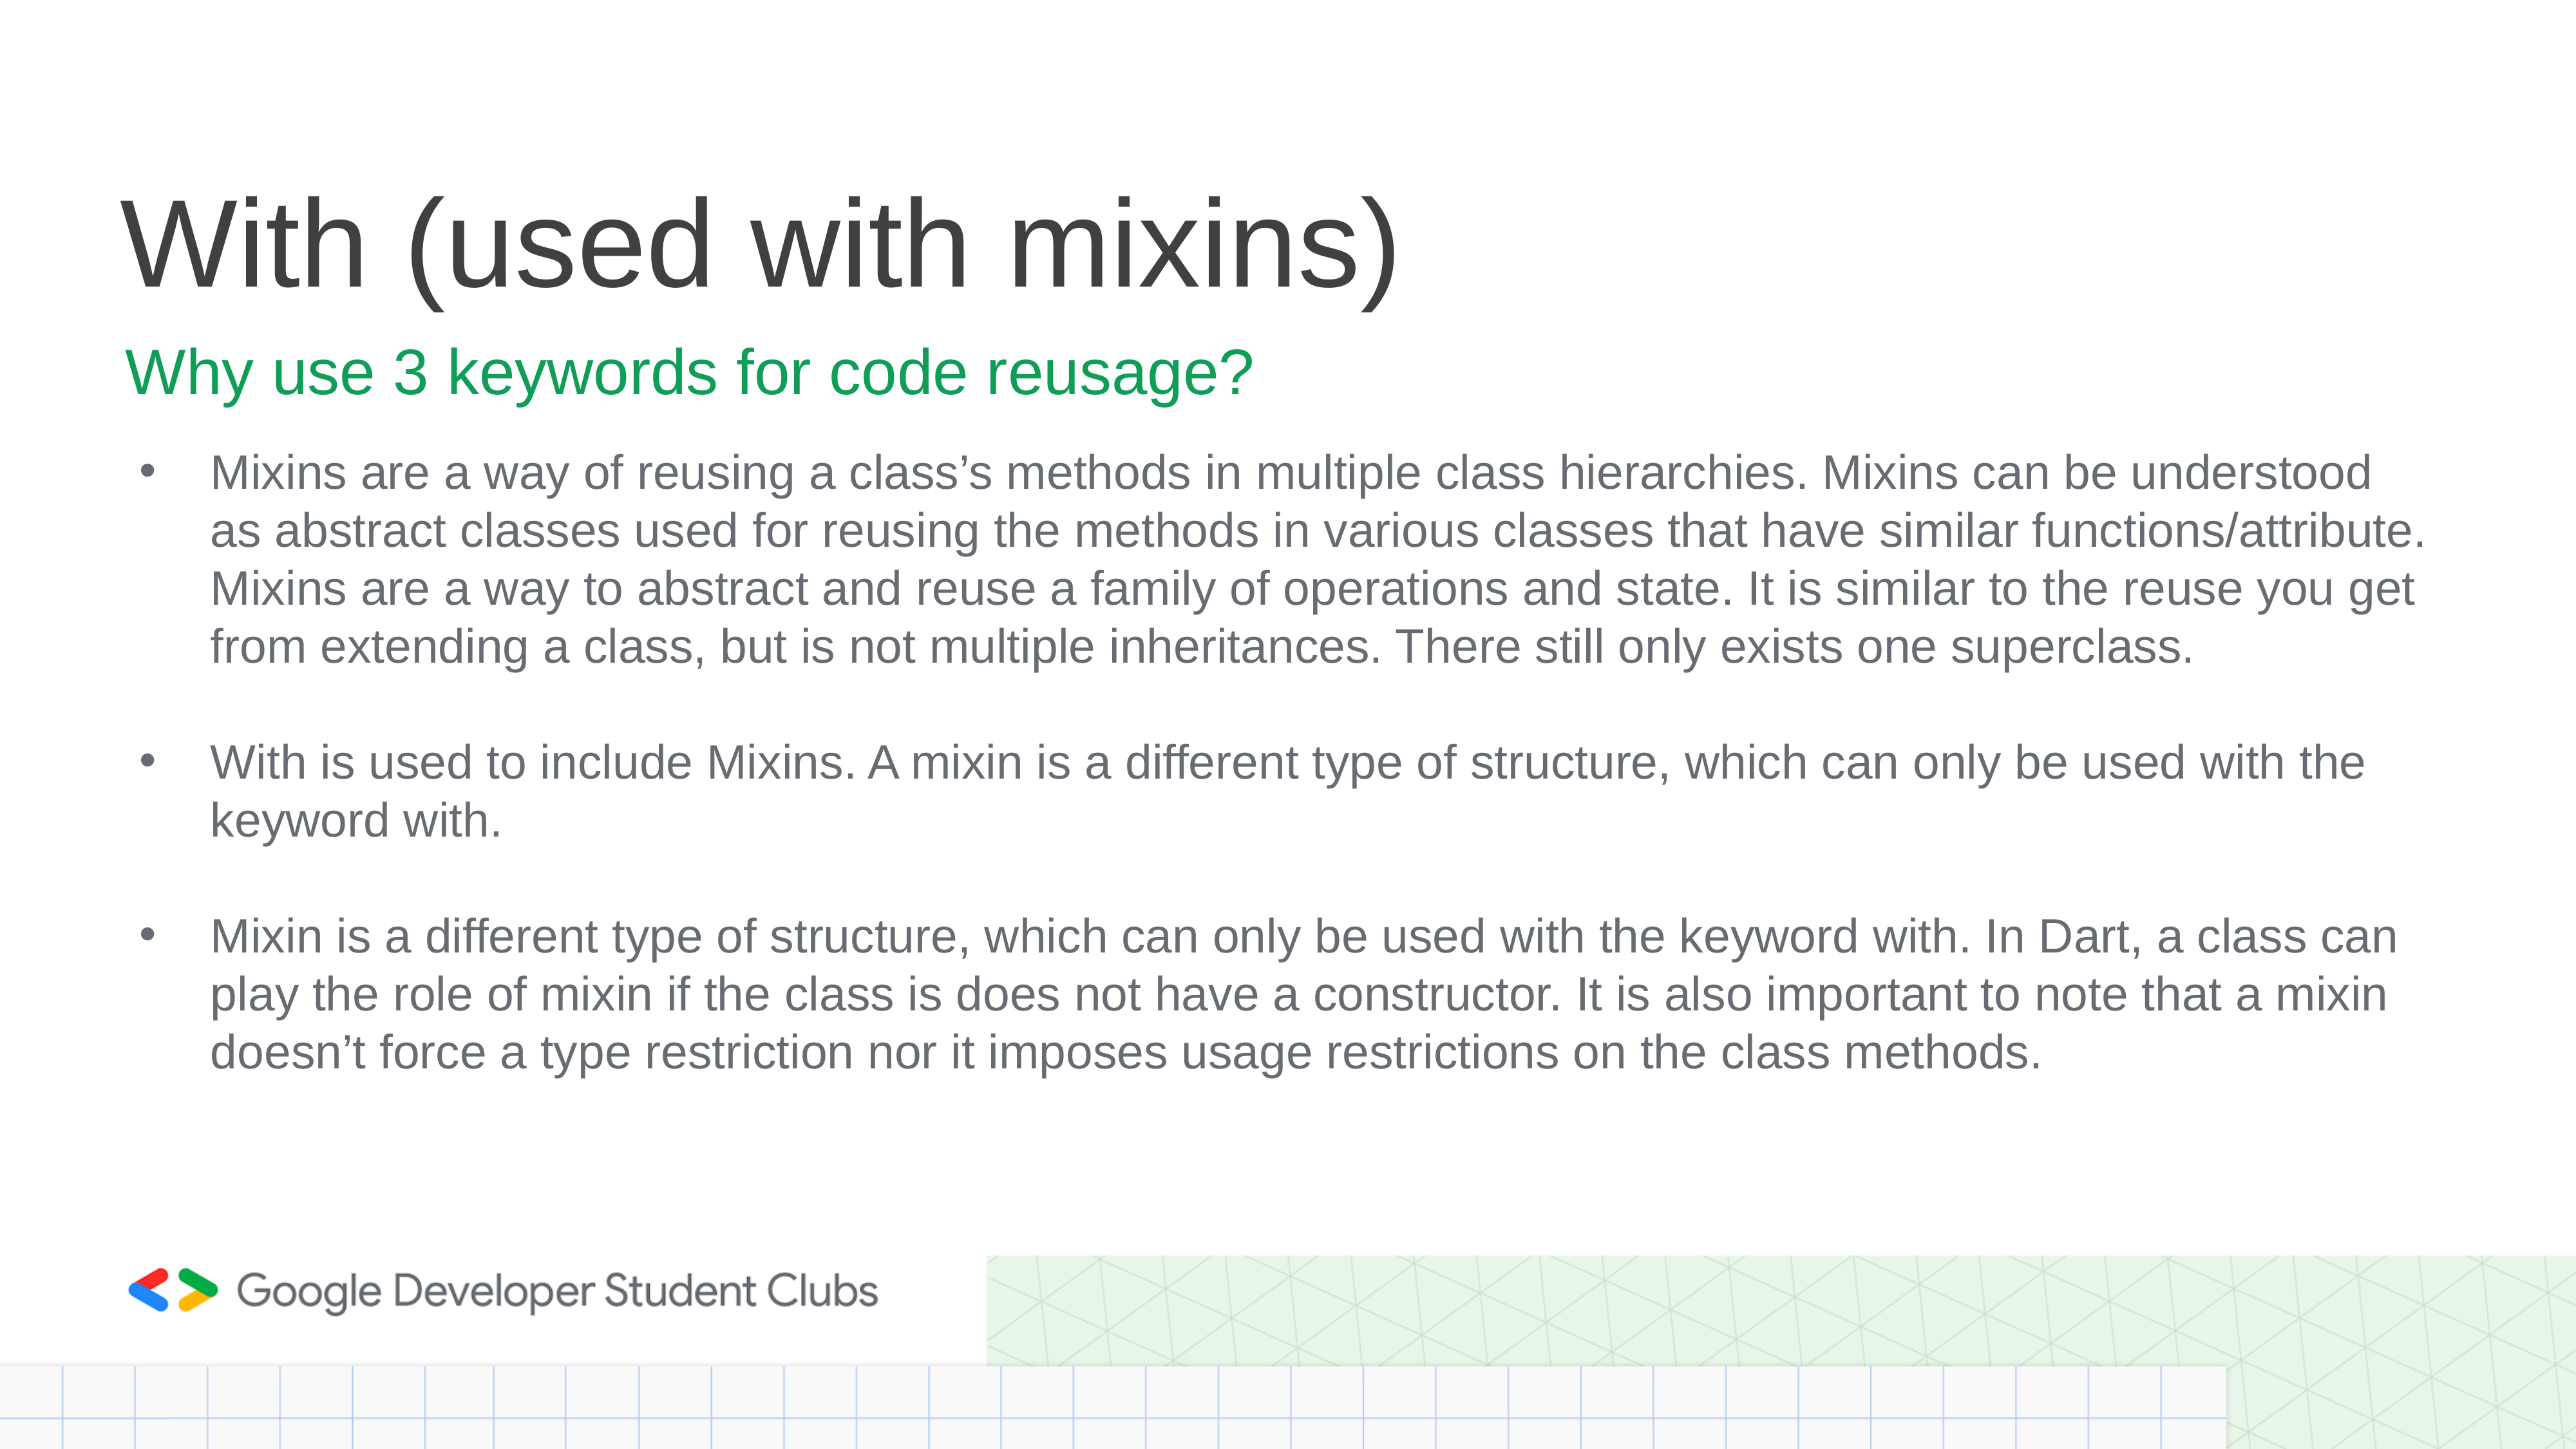

# With (used with mixins)
Why use 3 keywords for code reusage?
Mixins are a way of reusing a class’s methods in multiple class hierarchies. Mixins can be understood as abstract classes used for reusing the methods in various classes that have similar functions/attribute. Mixins are a way to abstract and reuse a family of operations and state. It is similar to the reuse you get from extending a class, but is not multiple inheritances. There still only exists one superclass.

With is used to include Mixins. A mixin is a different type of structure, which can only be used with the keyword with.

Mixin is a different type of structure, which can only be used with the keyword with. In Dart, a class can play the role of mixin if the class is does not have a constructor. It is also important to note that a mixin doesn’t force a type restriction nor it imposes usage restrictions on the class methods.